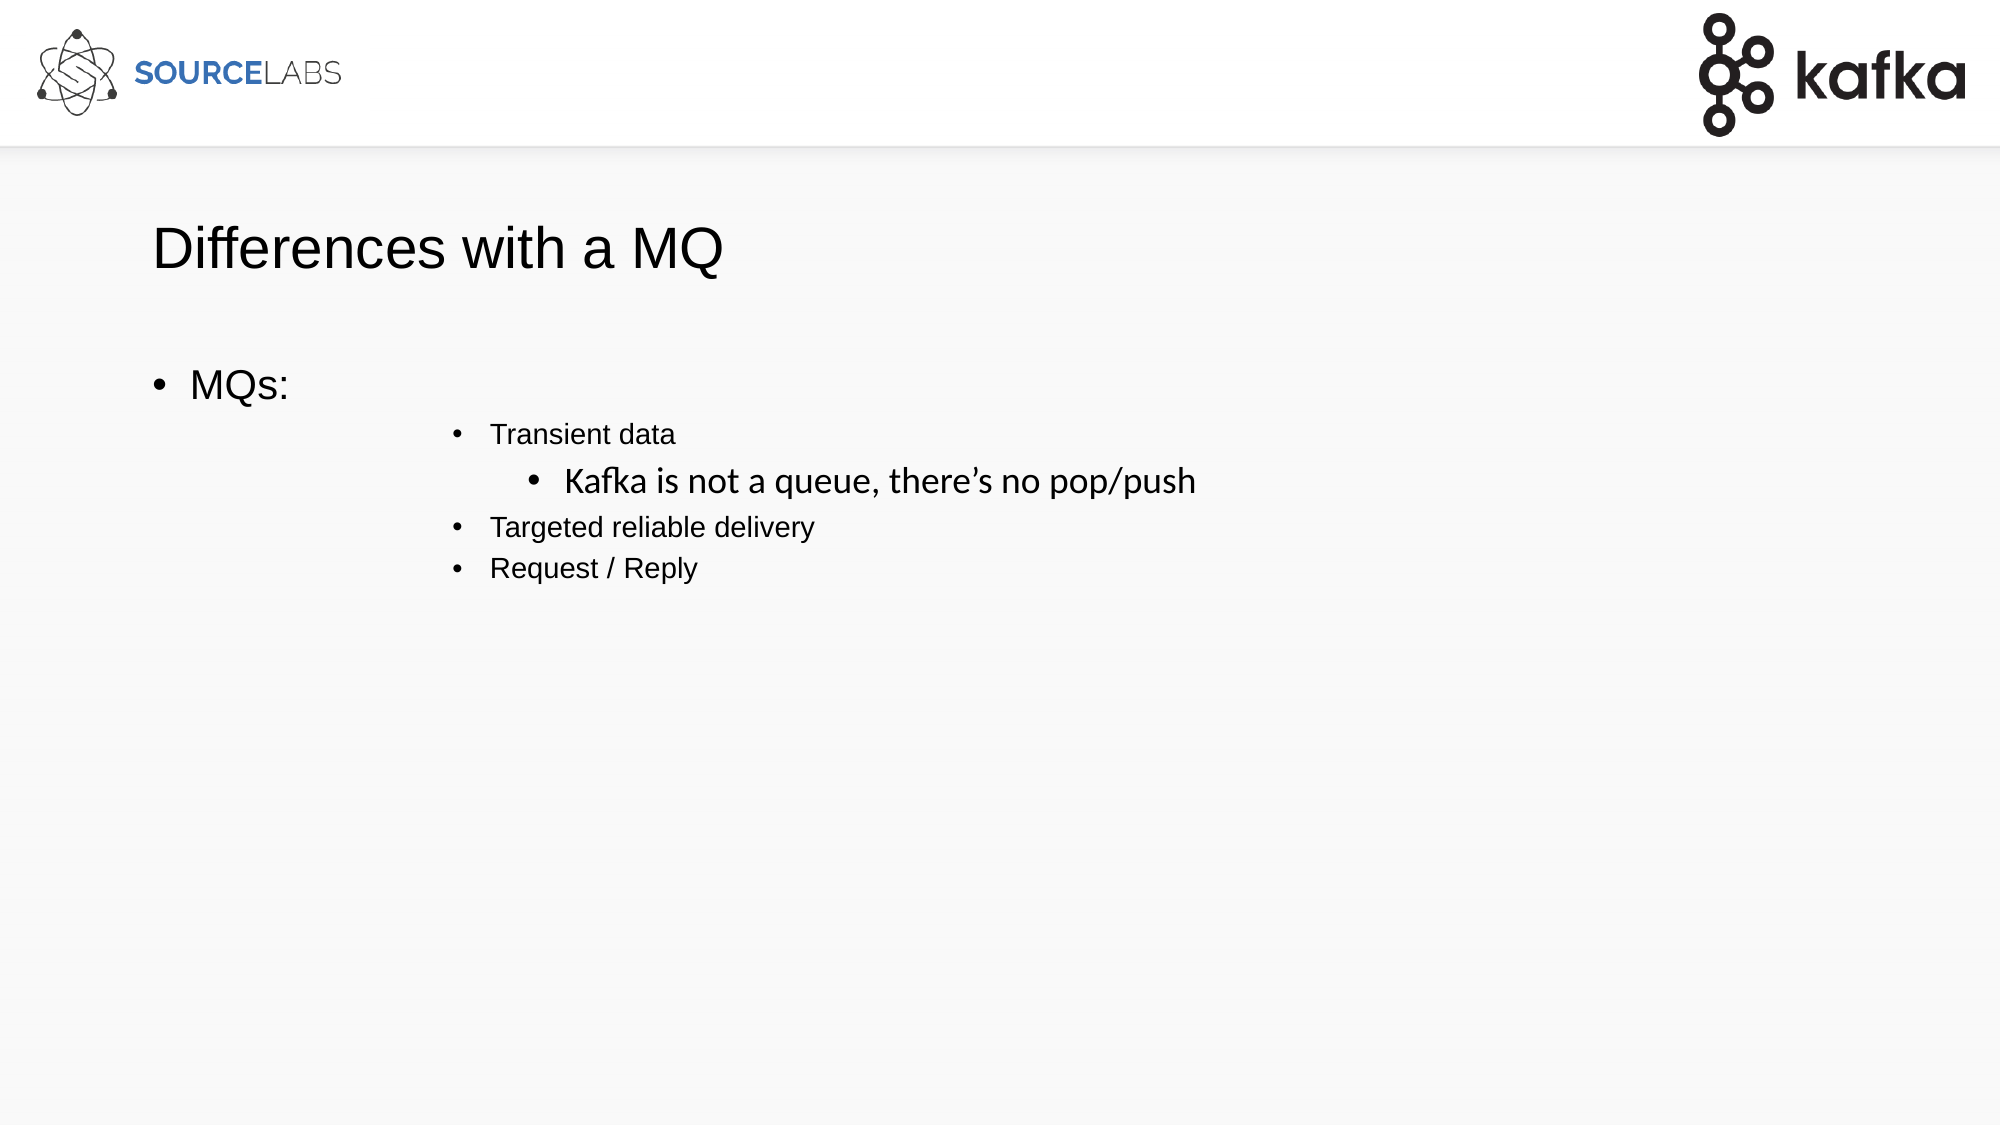

# Differences with a MQ
MQs:
Transient data
Kafka is not a queue, there’s no pop/push
Targeted reliable delivery
Request / Reply